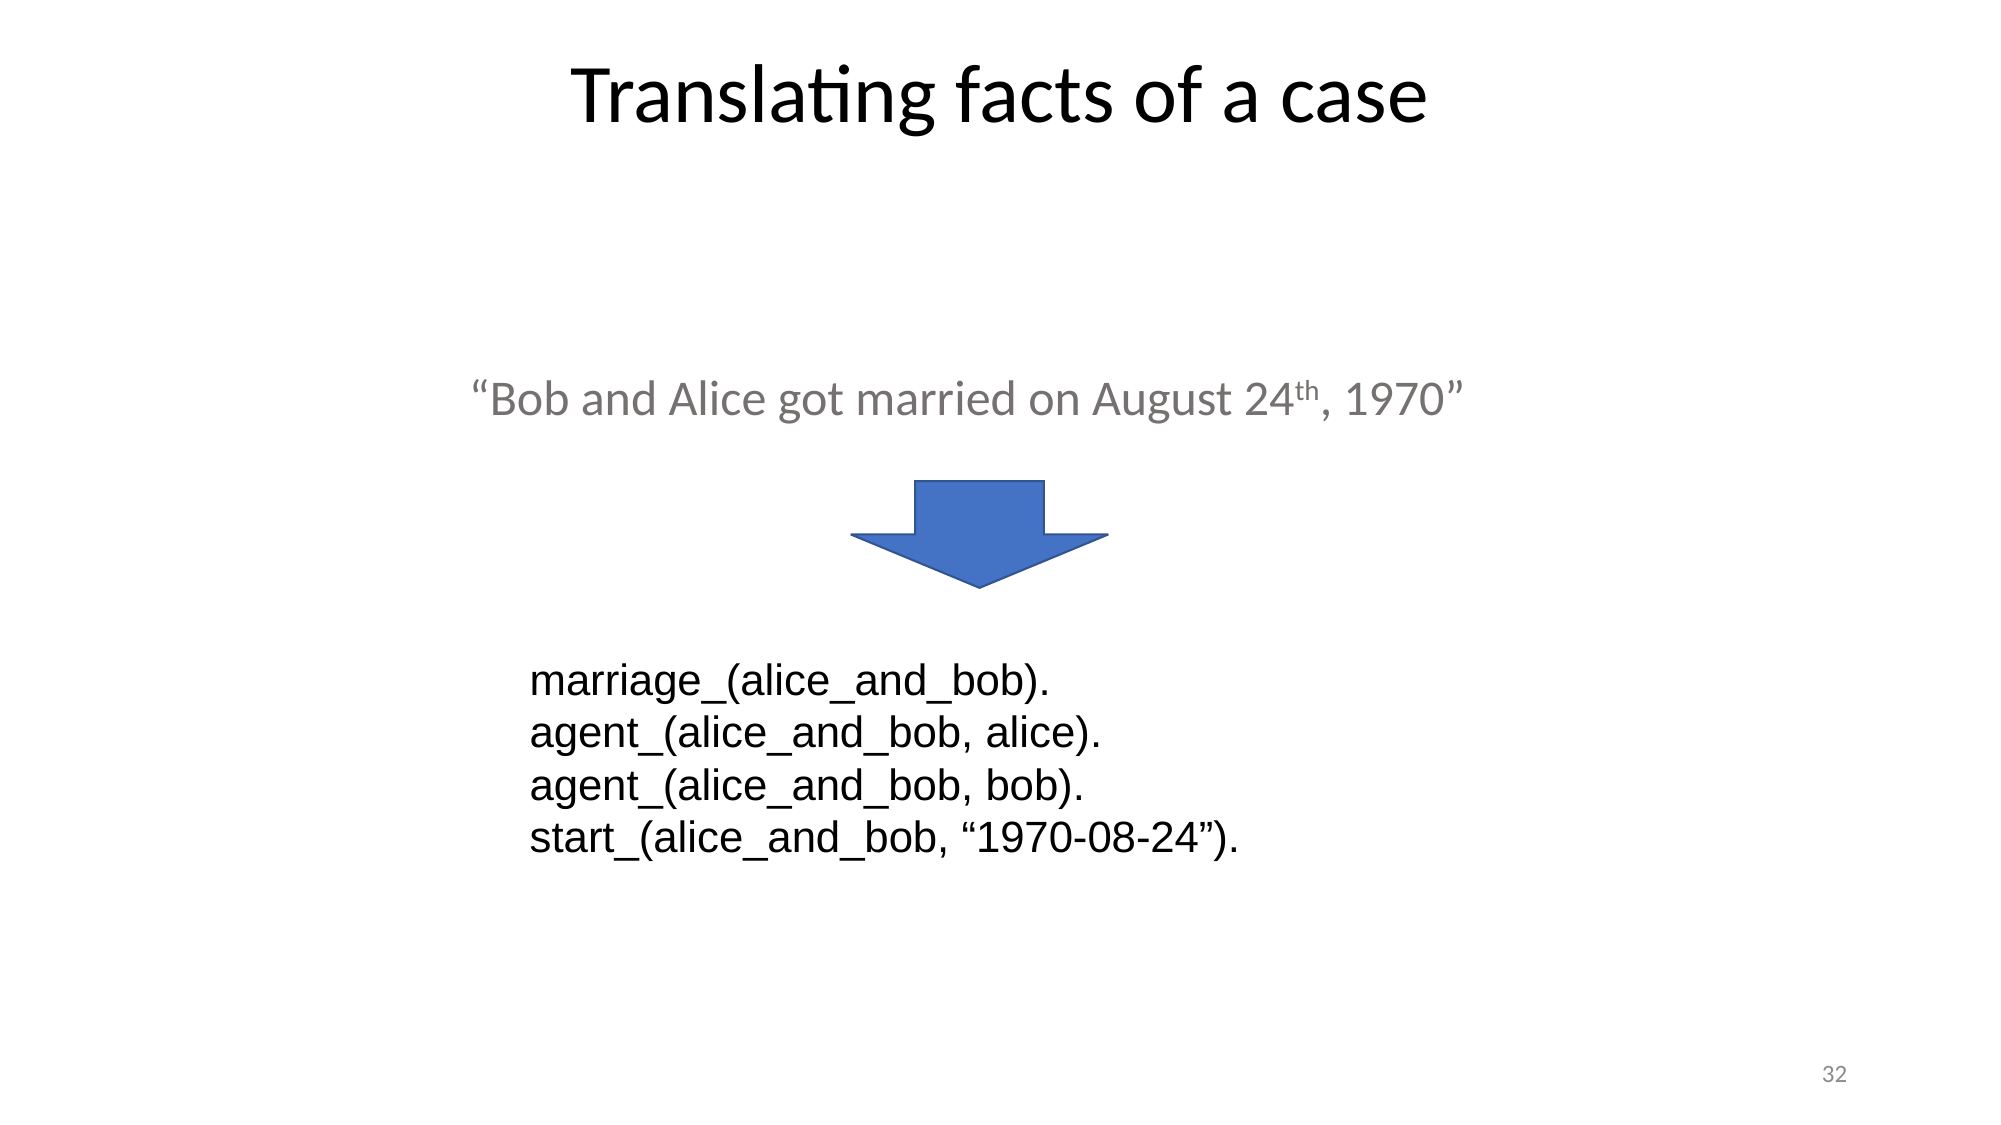

Translating facts of a case
“Bob and Alice got married on August 24th, 1970”

marriage_(alice_and_bob).
agent_(alice_and_bob, alice).
agent_(alice_and_bob, bob).
start_(alice_and_bob, “1970-08-24”).
32